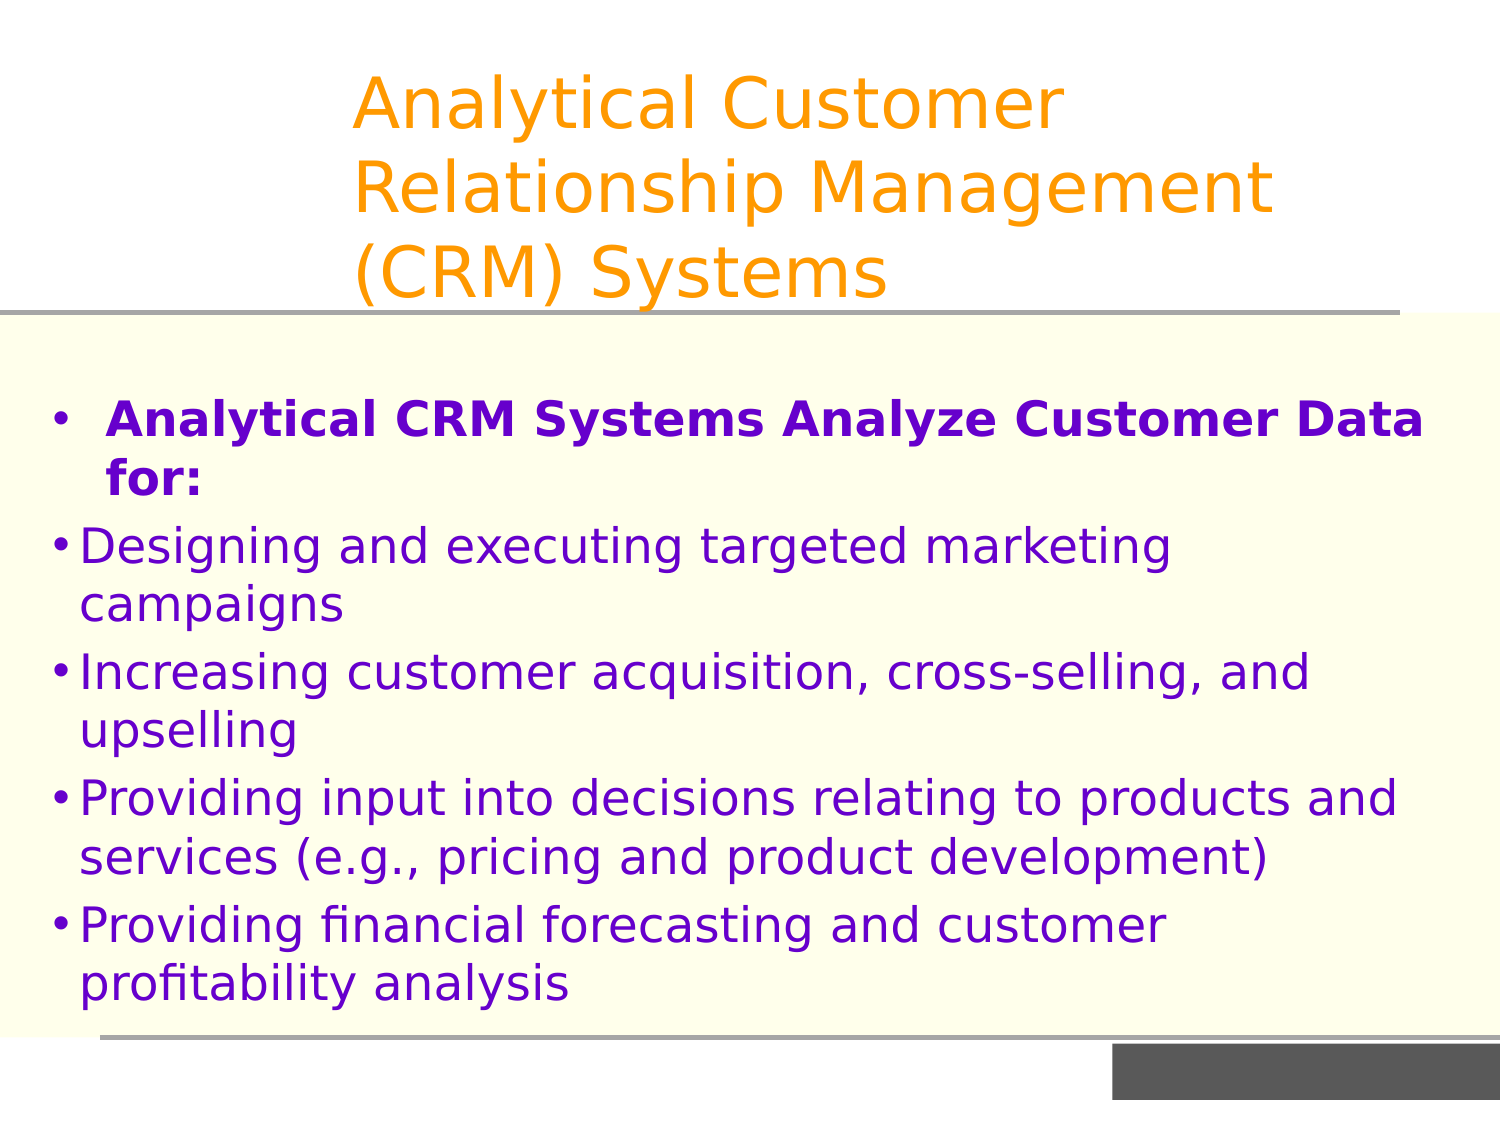

Analytical Customer Relationship Management (CRM) Systems

Analytical CRM Systems Analyze Customer Data for:
Designing and executing targeted marketing campaigns
Increasing customer acquisition, cross-selling, and upselling
Providing input into decisions relating to products and services (e.g., pricing and product development)
Providing financial forecasting and customer profitability analysis